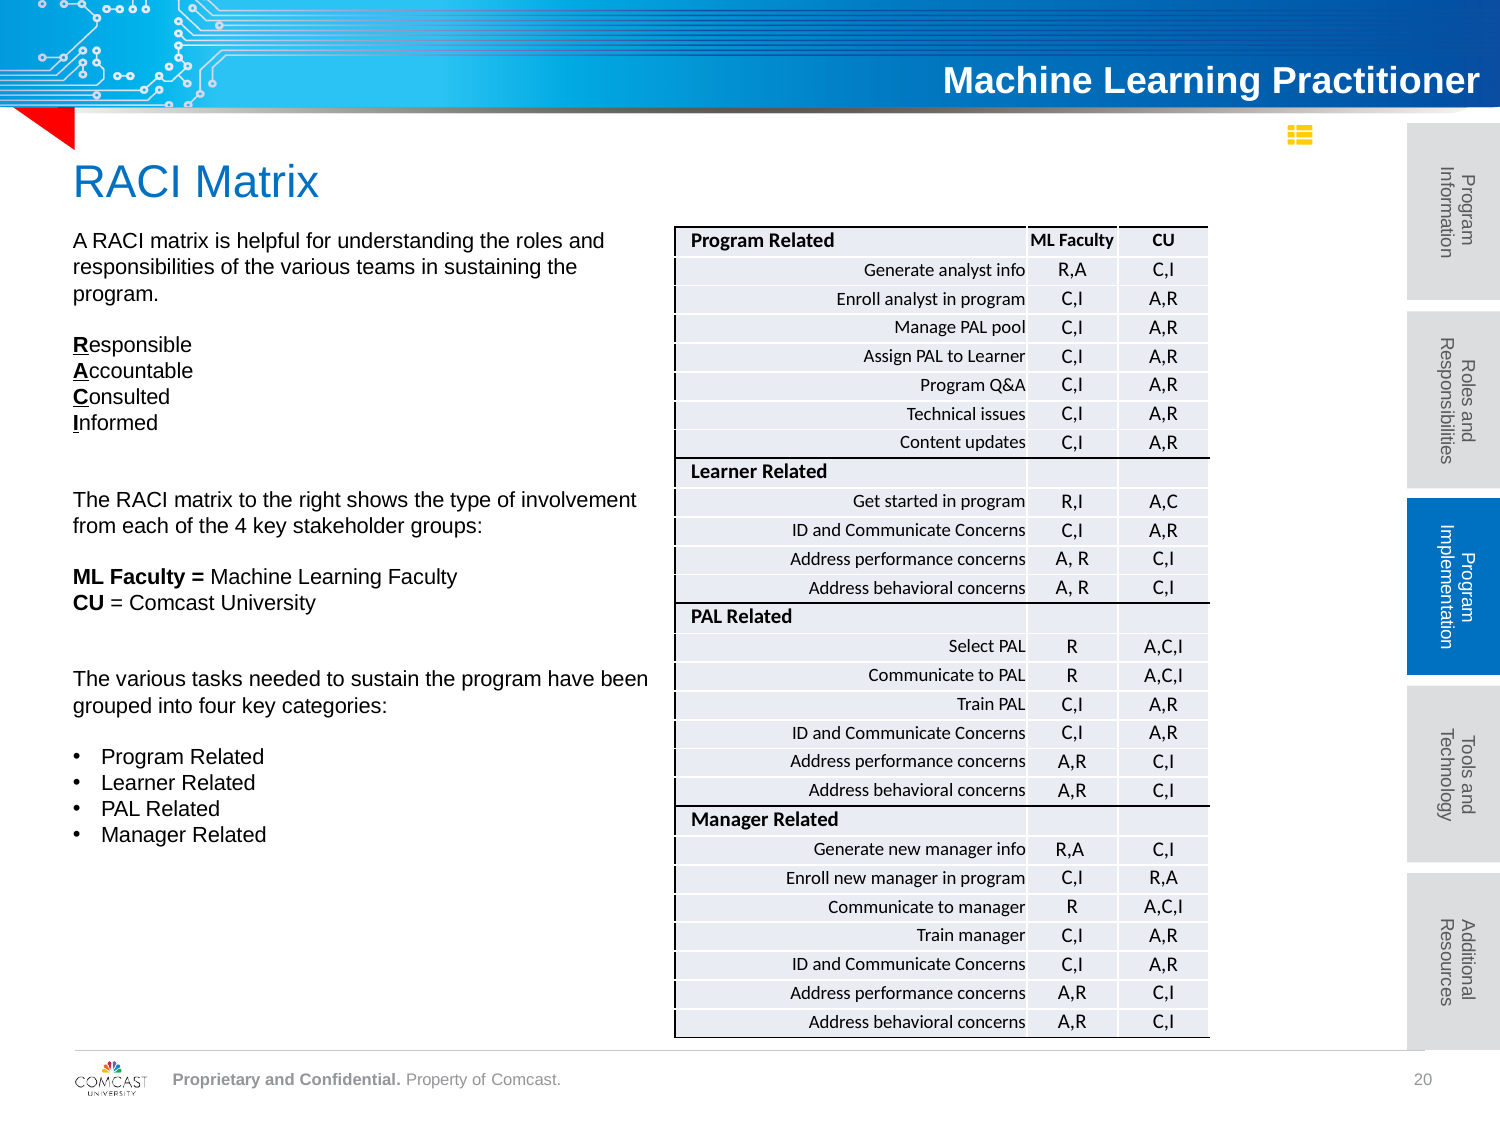

# RACI Matrix
A RACI matrix is helpful for understanding the roles and responsibilities of the various teams in sustaining the program.

Responsible
Accountable
Consulted
Informed

The RACI matrix to the right shows the type of involvement from each of the 4 key stakeholder groups:

ML Faculty = Machine Learning Faculty
CU = Comcast University

The various tasks needed to sustain the program have been grouped into four key categories:

Program Related
Learner Related
PAL Related
Manager Related

| Program Related | ML Faculty | CU |
| --- | --- | --- |
| Generate analyst info | R,A | C,I |
| Enroll analyst in program | C,I | A,R |
| Manage PAL pool | C,I | A,R |
| Assign PAL to Learner | C,I | A,R |
| Program Q&A | C,I | A,R |
| Technical issues | C,I | A,R |
| Content updates | C,I | A,R |
| Learner Related |  |  |
| Get started in program | R,I | A,C |
| ID and Communicate Concerns | C,I | A,R |
| Address performance concerns | A, R | C,I |
| Address behavioral concerns | A, R | C,I |
| PAL Related |  |  |
| Select PAL | R | A,C,I |
| Communicate to PAL | R | A,C,I |
| Train PAL | C,I | A,R |
| ID and Communicate Concerns | C,I | A,R |
| Address performance concerns | A,R | C,I |
| Address behavioral concerns | A,R | C,I |
| Manager Related |  |  |
| Generate new manager info | R,A | C,I |
| Enroll new manager in program | C,I | R,A |
| Communicate to manager | R | A,C,I |
| Train manager | C,I | A,R |
| ID and Communicate Concerns | C,I | A,R |
| Address performance concerns | A,R | C,I |
| Address behavioral concerns | A,R | C,I |
20
Proprietary and Confidential. Property of Comcast.